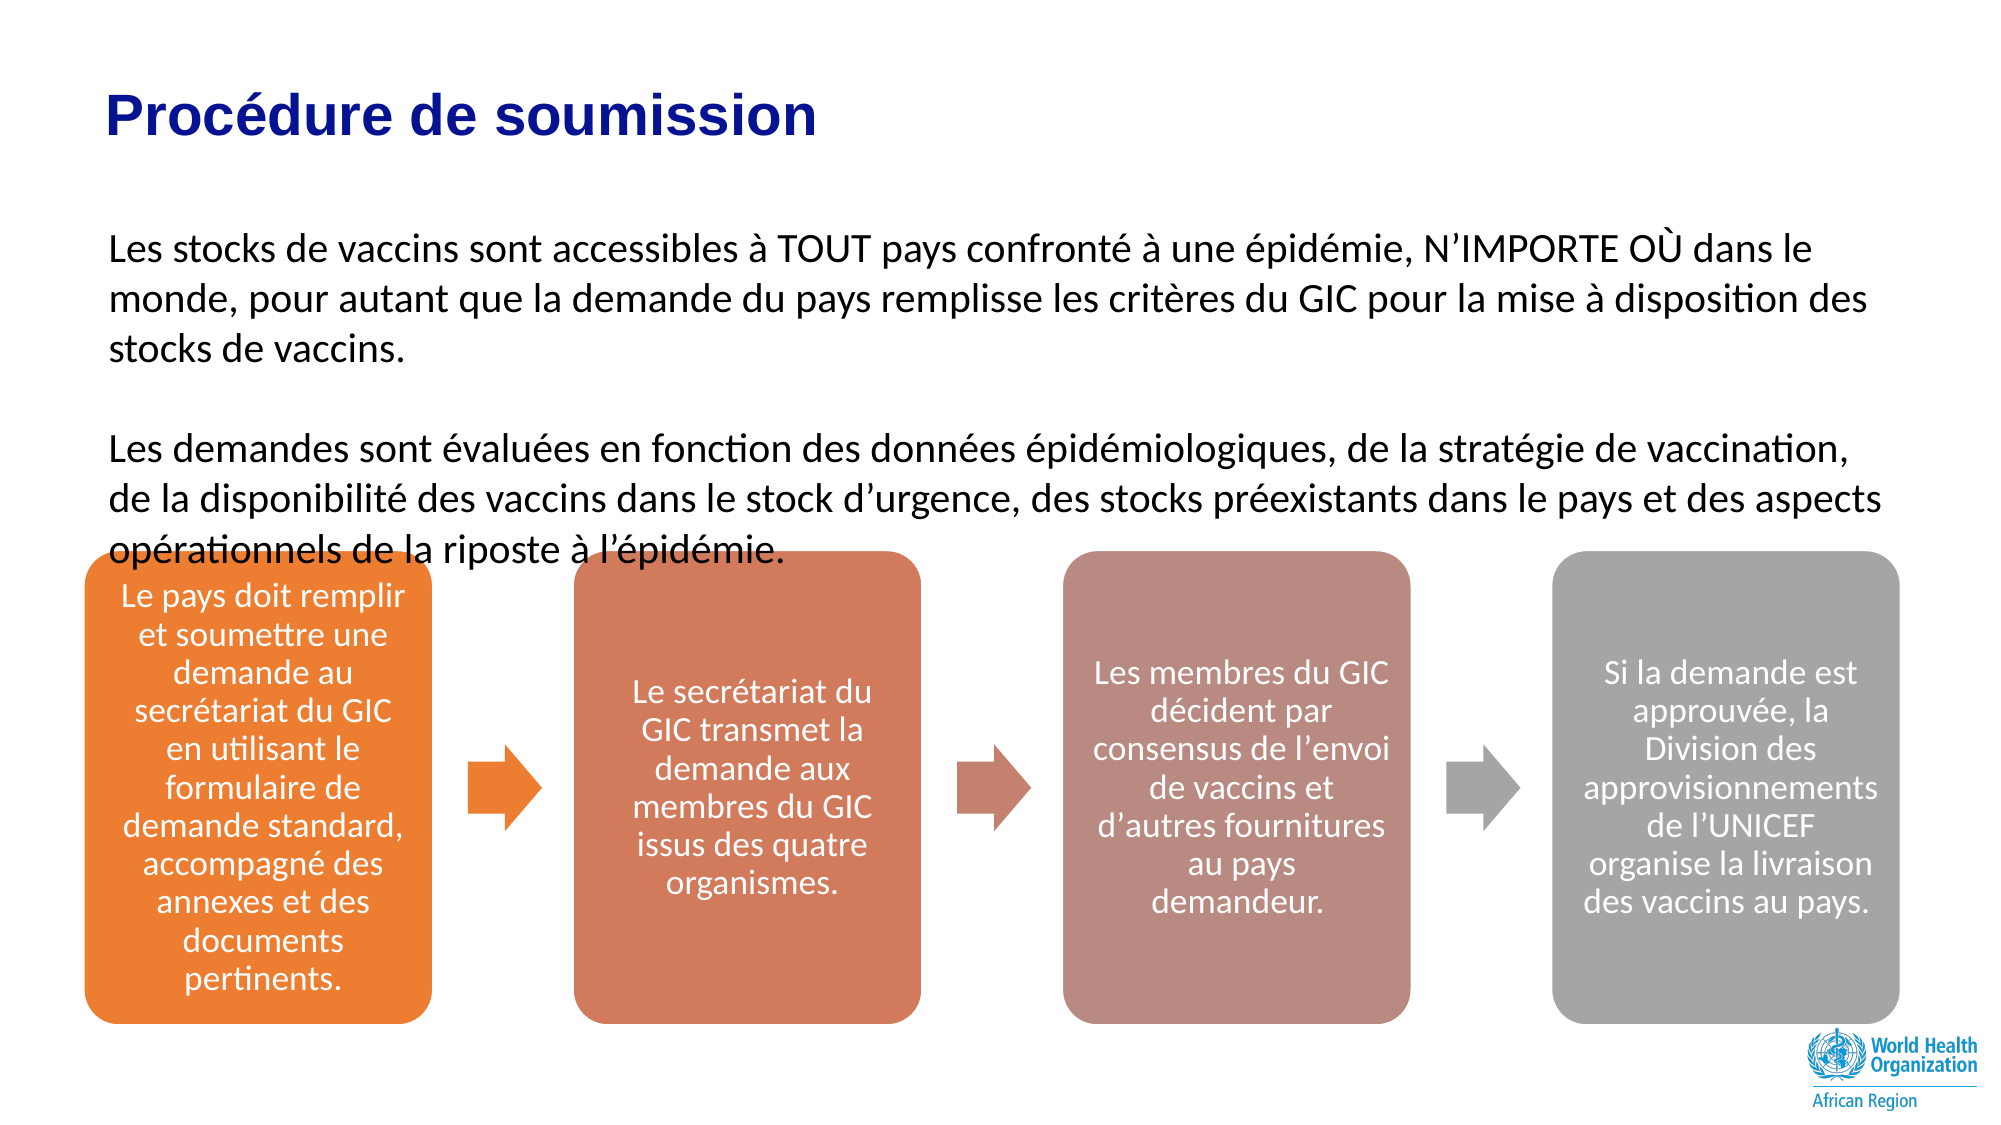

# Procédure de soumission
Les stocks de vaccins sont accessibles à TOUT pays confronté à une épidémie, N’IMPORTE OÙ dans le monde, pour autant que la demande du pays remplisse les critères du GIC pour la mise à disposition des stocks de vaccins.

Les demandes sont évaluées en fonction des données épidémiologiques, de la stratégie de vaccination, de la disponibilité des vaccins dans le stock d’urgence, des stocks préexistants dans le pays et des aspects opérationnels de la riposte à l’épidémie.
Le pays doit remplir et soumettre une demande au secrétariat du GIC en utilisant le formulaire de demande standard, accompagné des annexes et des documents pertinents.

Le secrétariat du GIC transmet la demande aux membres du GIC issus des quatre organismes.

Les membres du GIC décident par consensus de l’envoi de vaccins et d’autres fournitures au pays demandeur.

Si la demande est approuvée, la Division des approvisionnements de l’UNICEF organise la livraison des vaccins au pays.